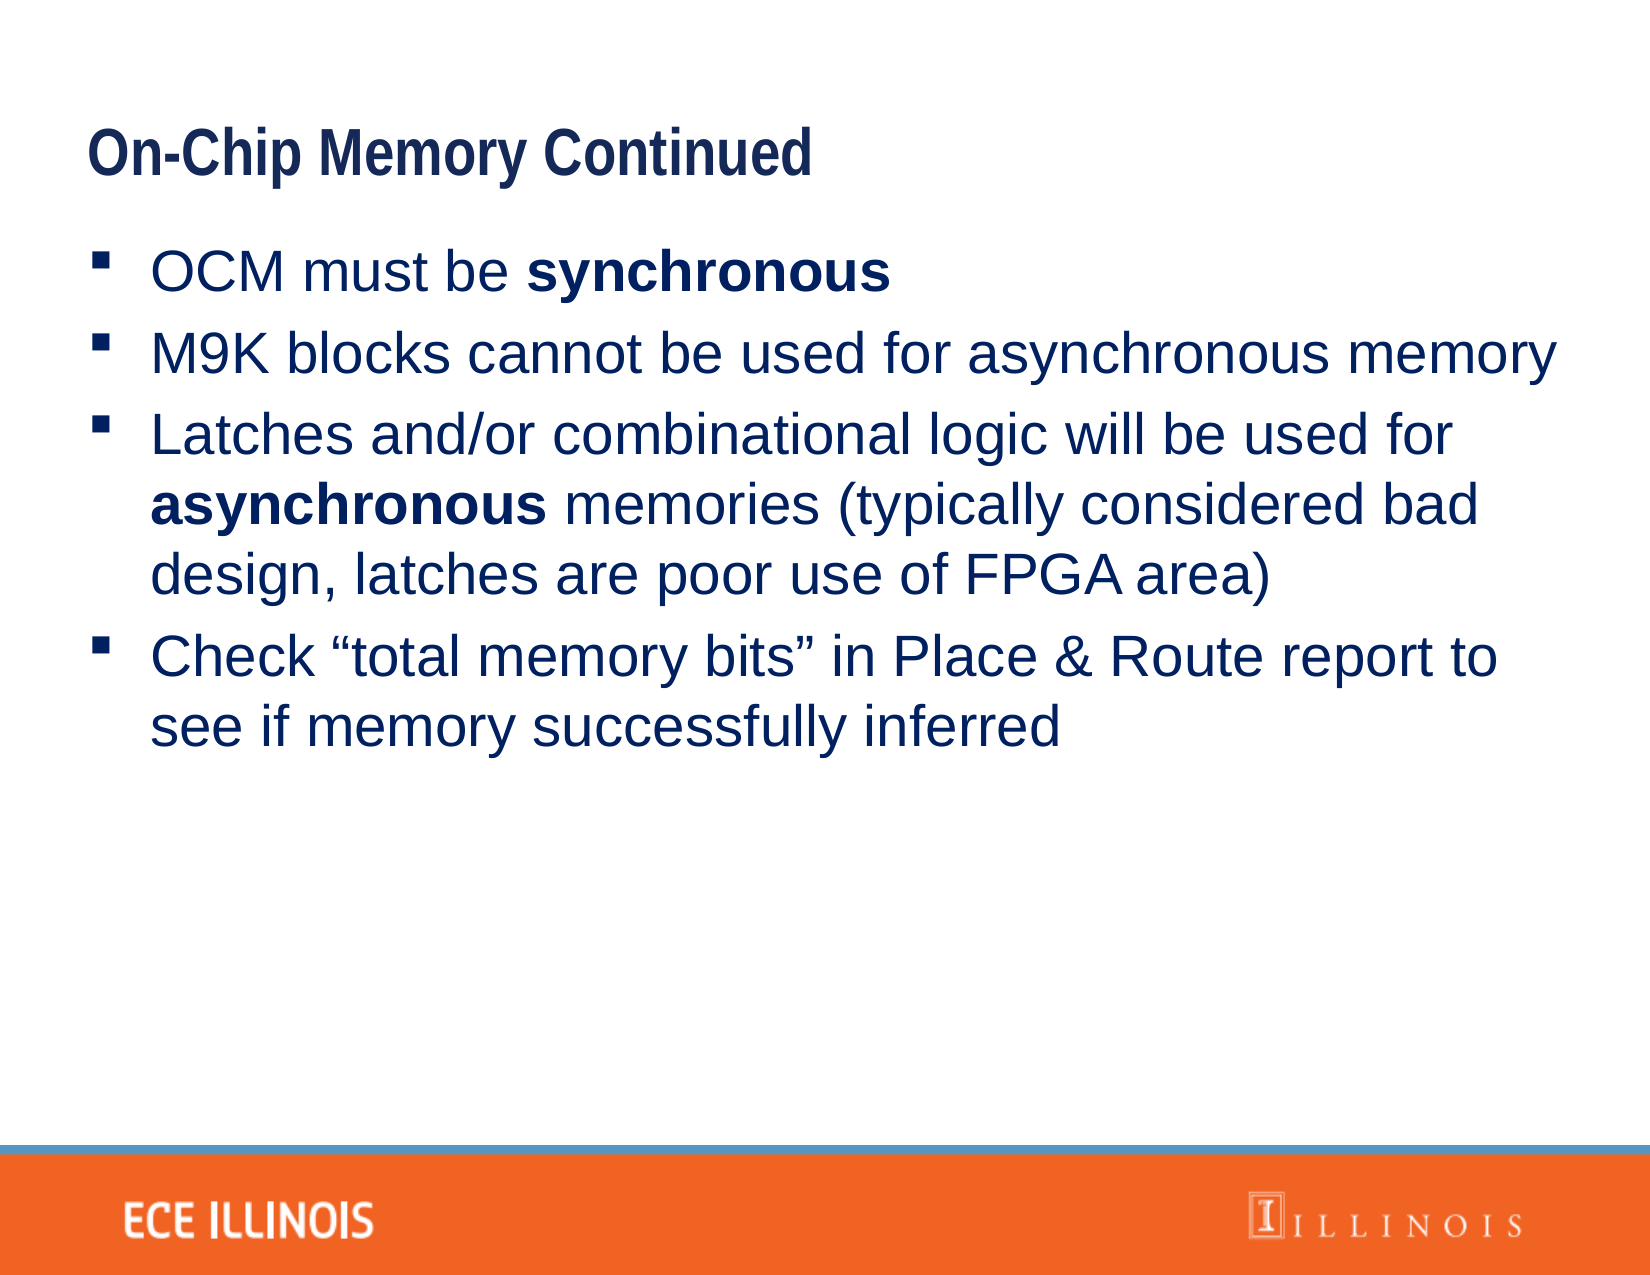

On-Chip Memory Continued
OCM must be synchronous
M9K blocks cannot be used for asynchronous memory
Latches and/or combinational logic will be used for asynchronous memories (typically considered bad design, latches are poor use of FPGA area)
Check “total memory bits” in Place & Route report to see if memory successfully inferred